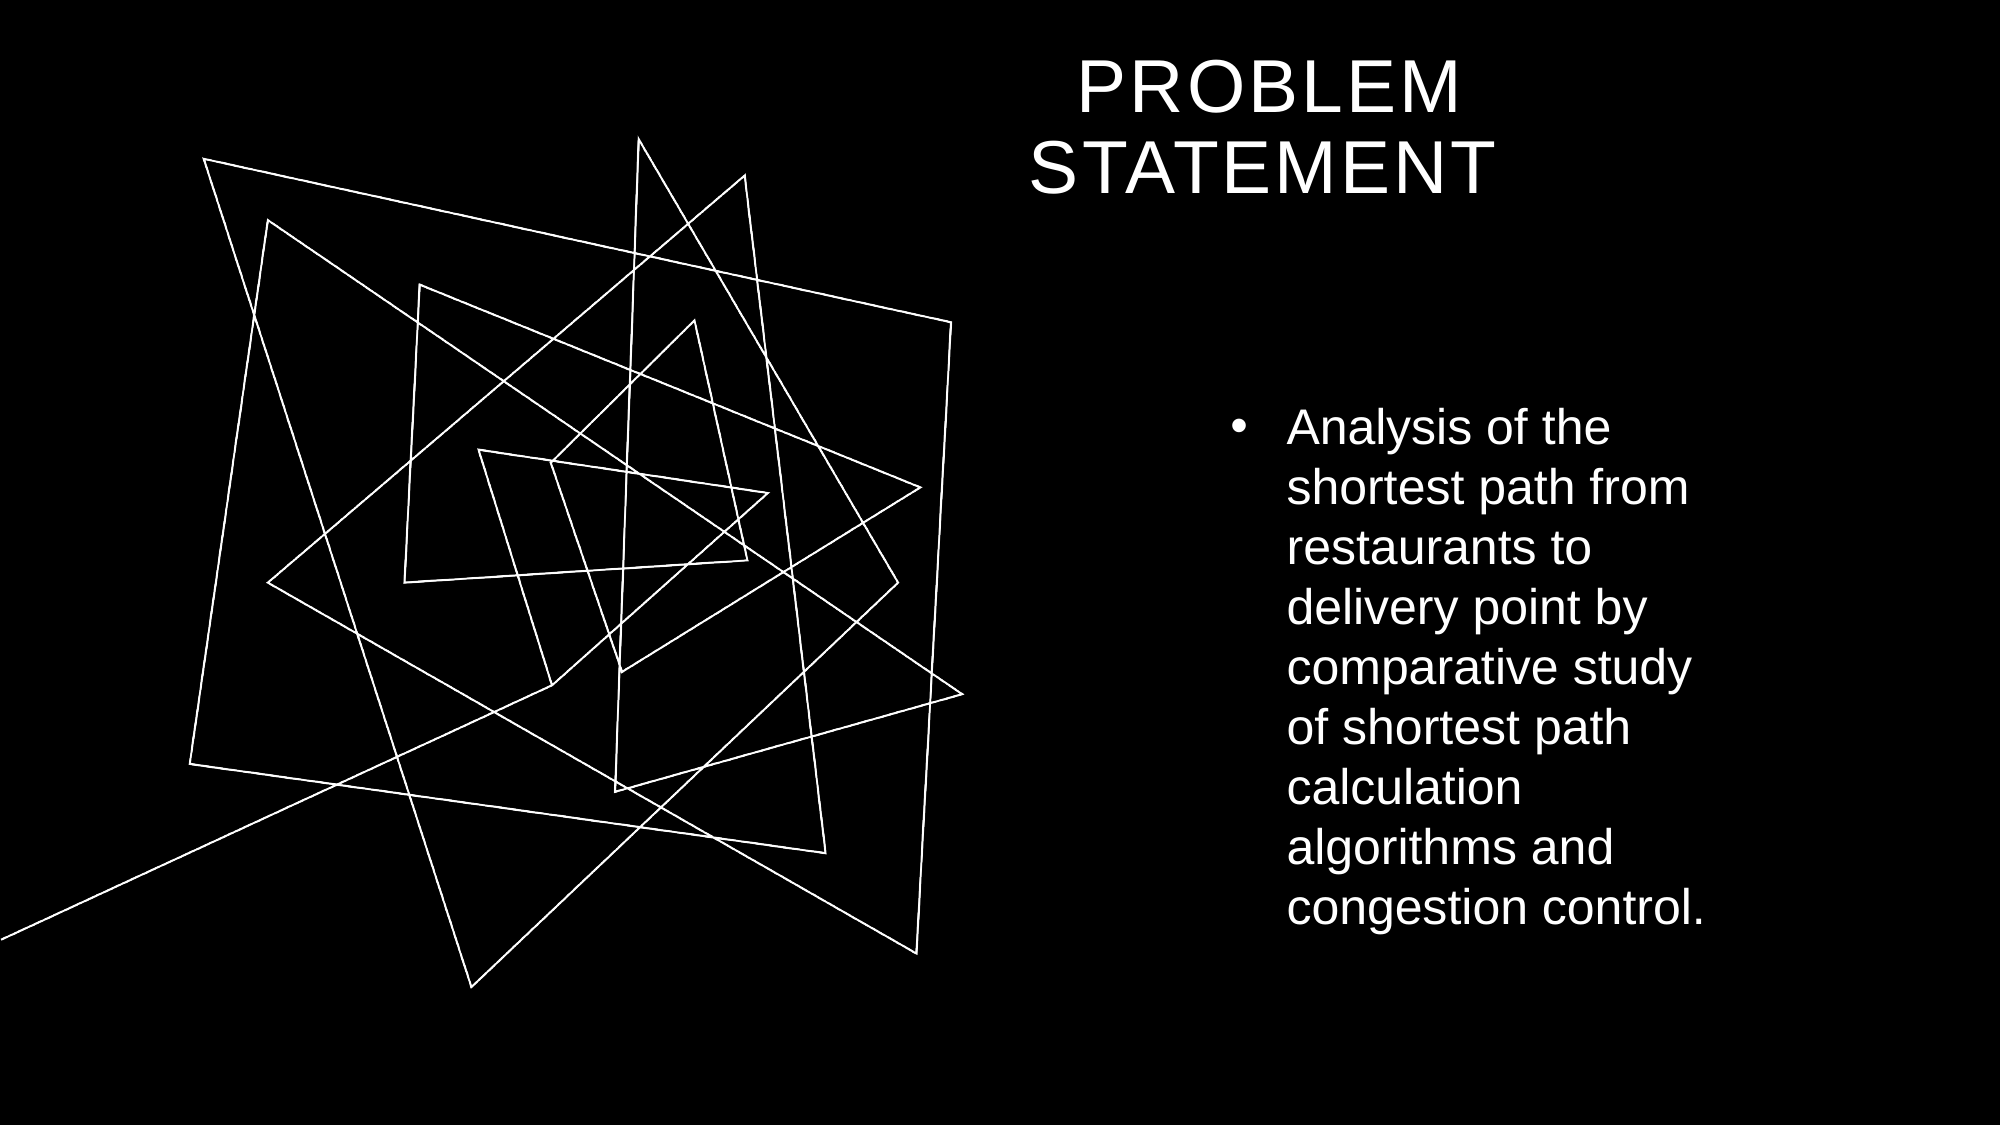

# Problem Statement
Analysis of the shortest path from restaurants to delivery point by comparative study of shortest path calculation algorithms and congestion control.